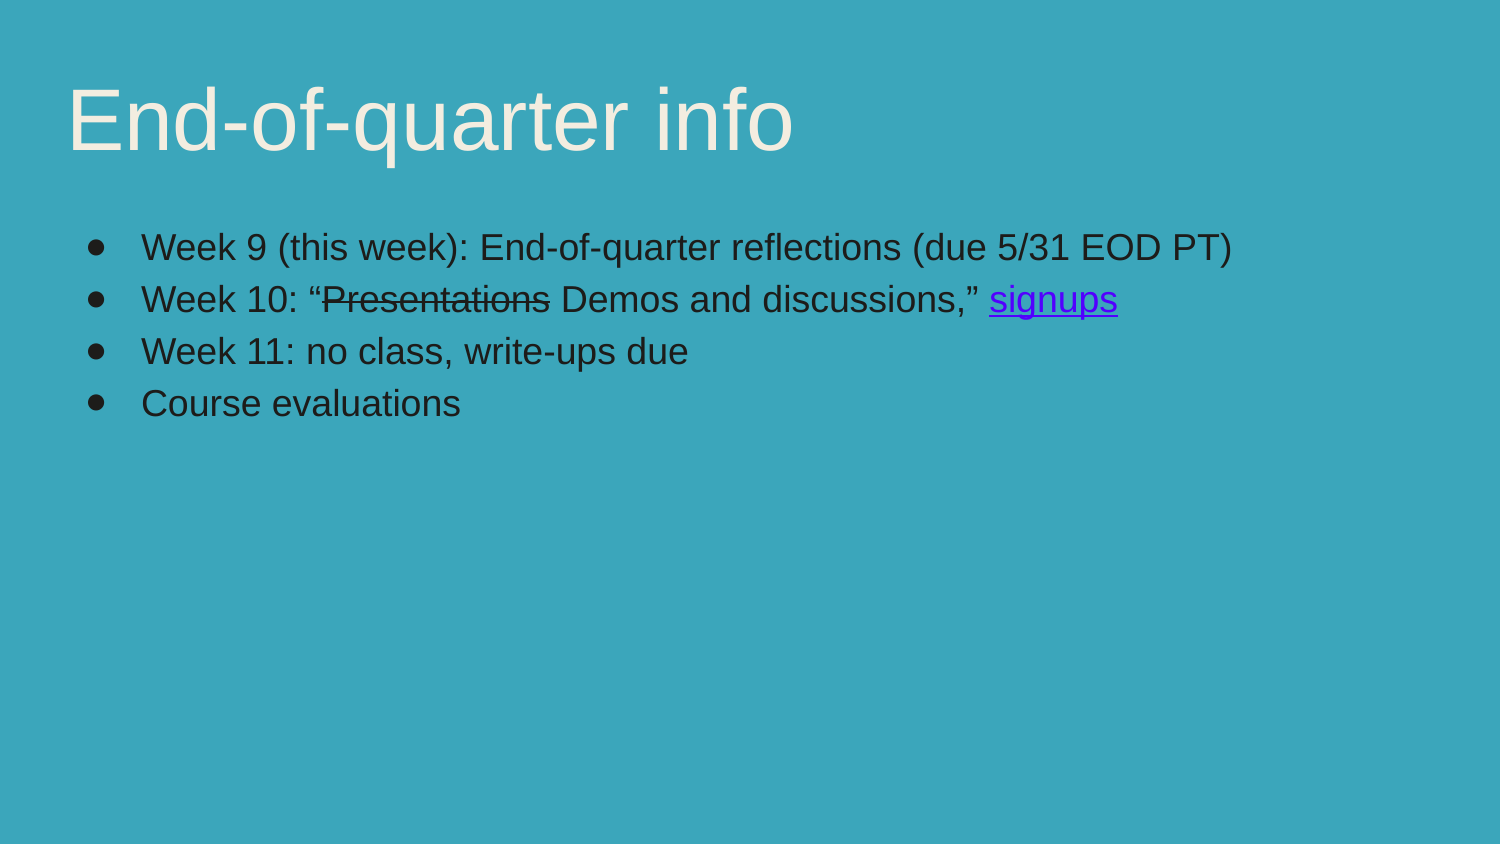

# End-of-quarter info
Week 9 (this week): End-of-quarter reflections (due 5/31 EOD PT)
Week 10: “Presentations Demos and discussions,” signups
Week 11: no class, write-ups due
Course evaluations